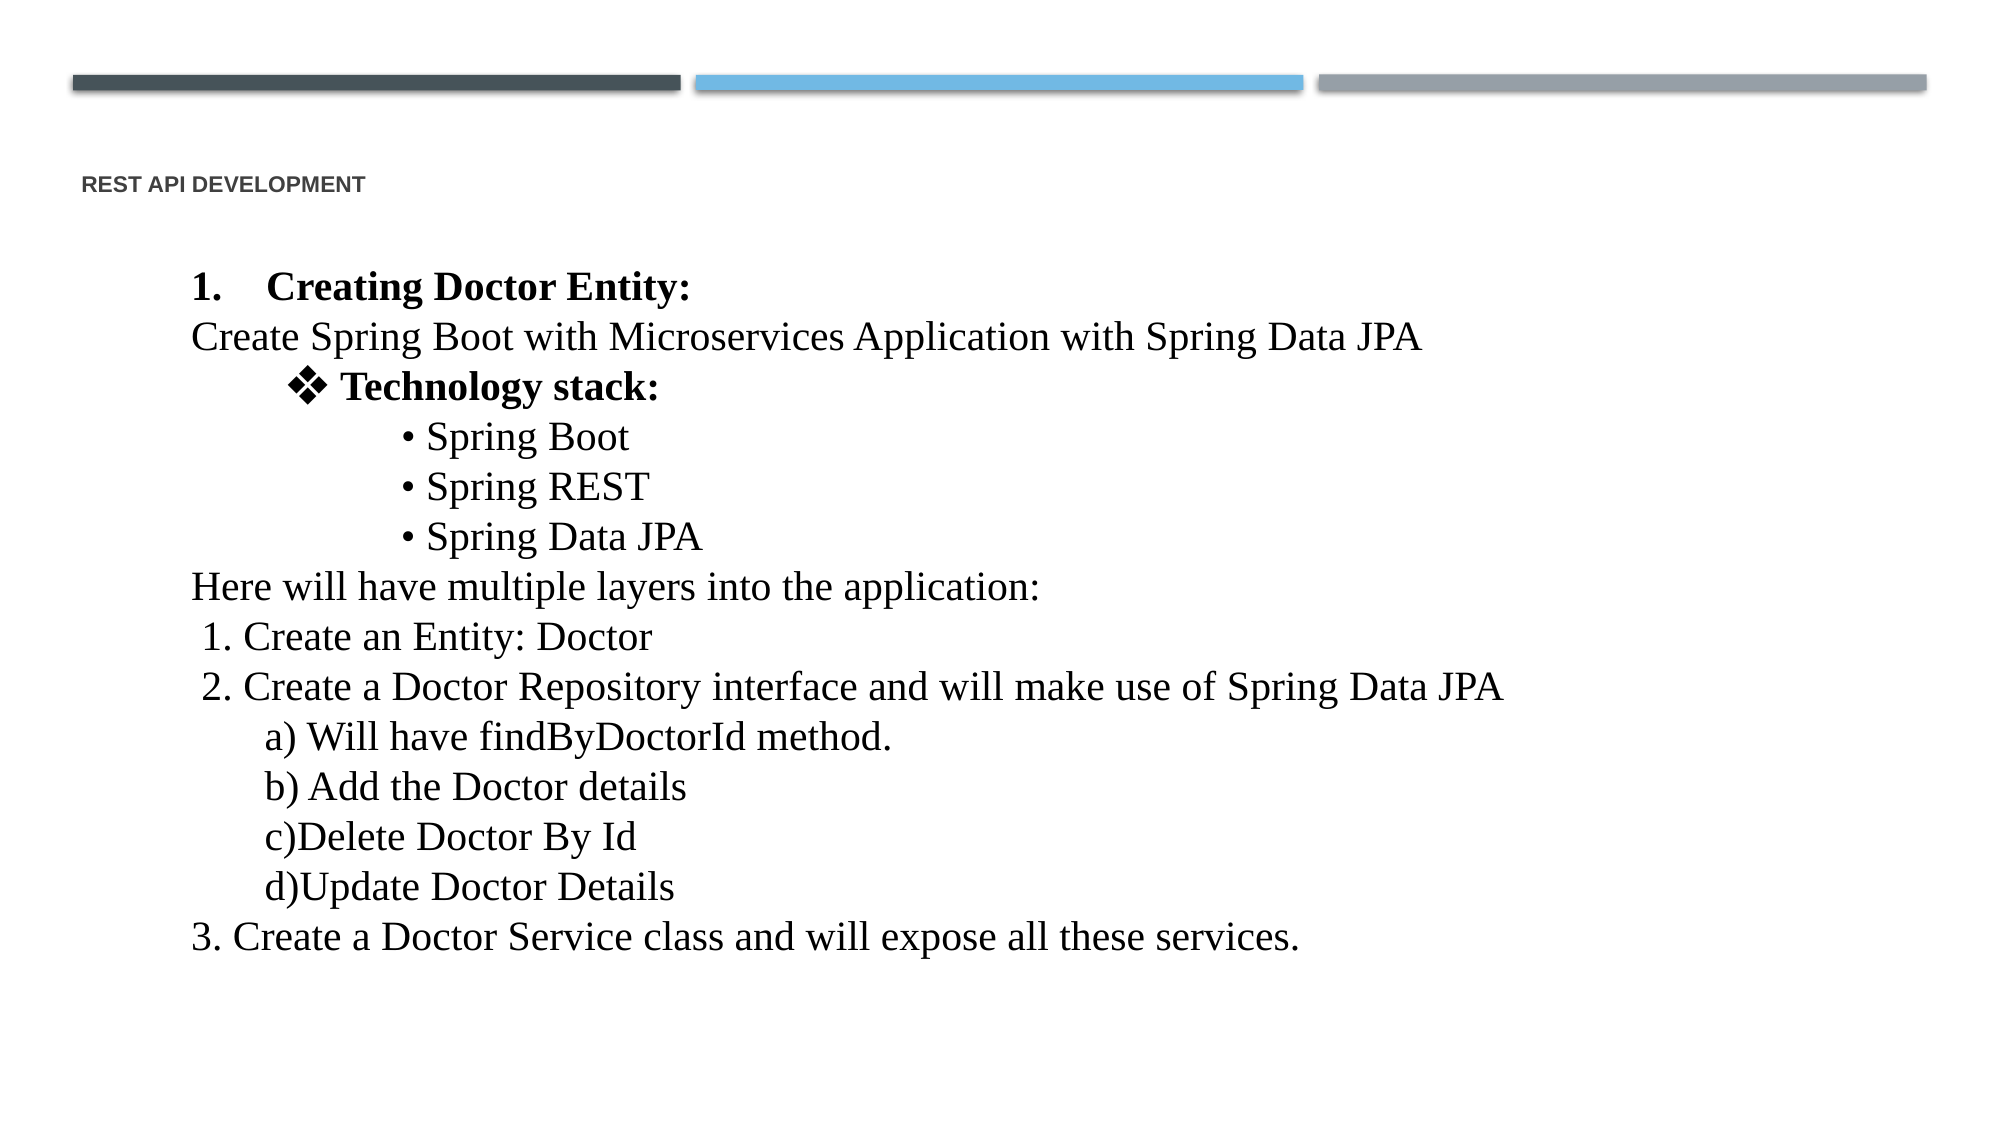

# REST API Development
Creating Doctor Entity:
Create Spring Boot with Microservices Application with Spring Data JPA
         ❖ Technology stack:
                    • Spring Boot
                    • Spring REST
                    • Spring Data JPA
Here will have multiple layers into the application:
 1. Create an Entity: Doctor
 2. Create a Doctor Repository interface and will make use of Spring Data JPA
       a) Will have findByDoctorId method.
       b) Add the Doctor details
       c)Delete Doctor By Id
       d)Update Doctor Details
3. Create a Doctor Service class and will expose all these services.